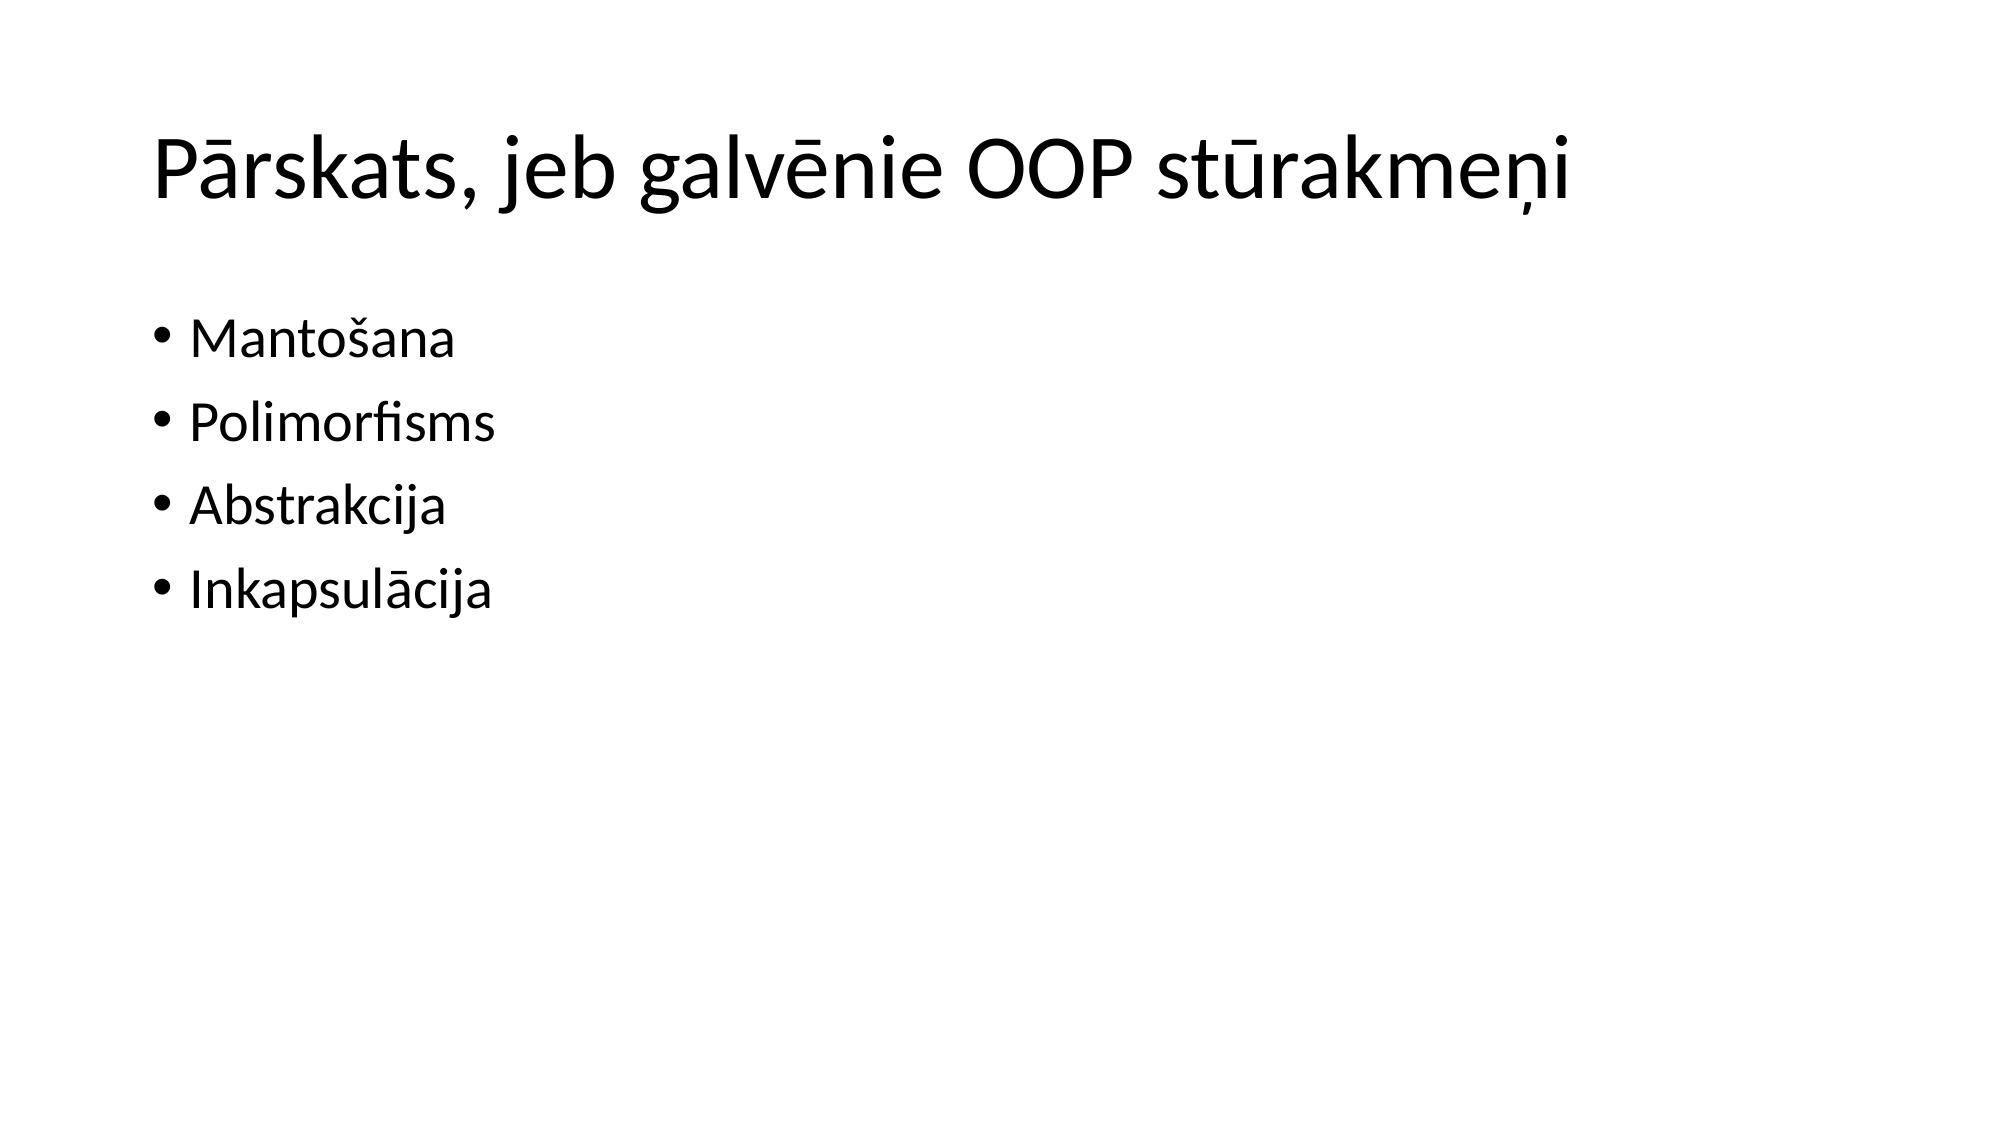

# Pārskats, jeb galvēnie OOP stūrakmeņi
Mantošana
Polimorfisms
Abstrakcija
Inkapsulācija